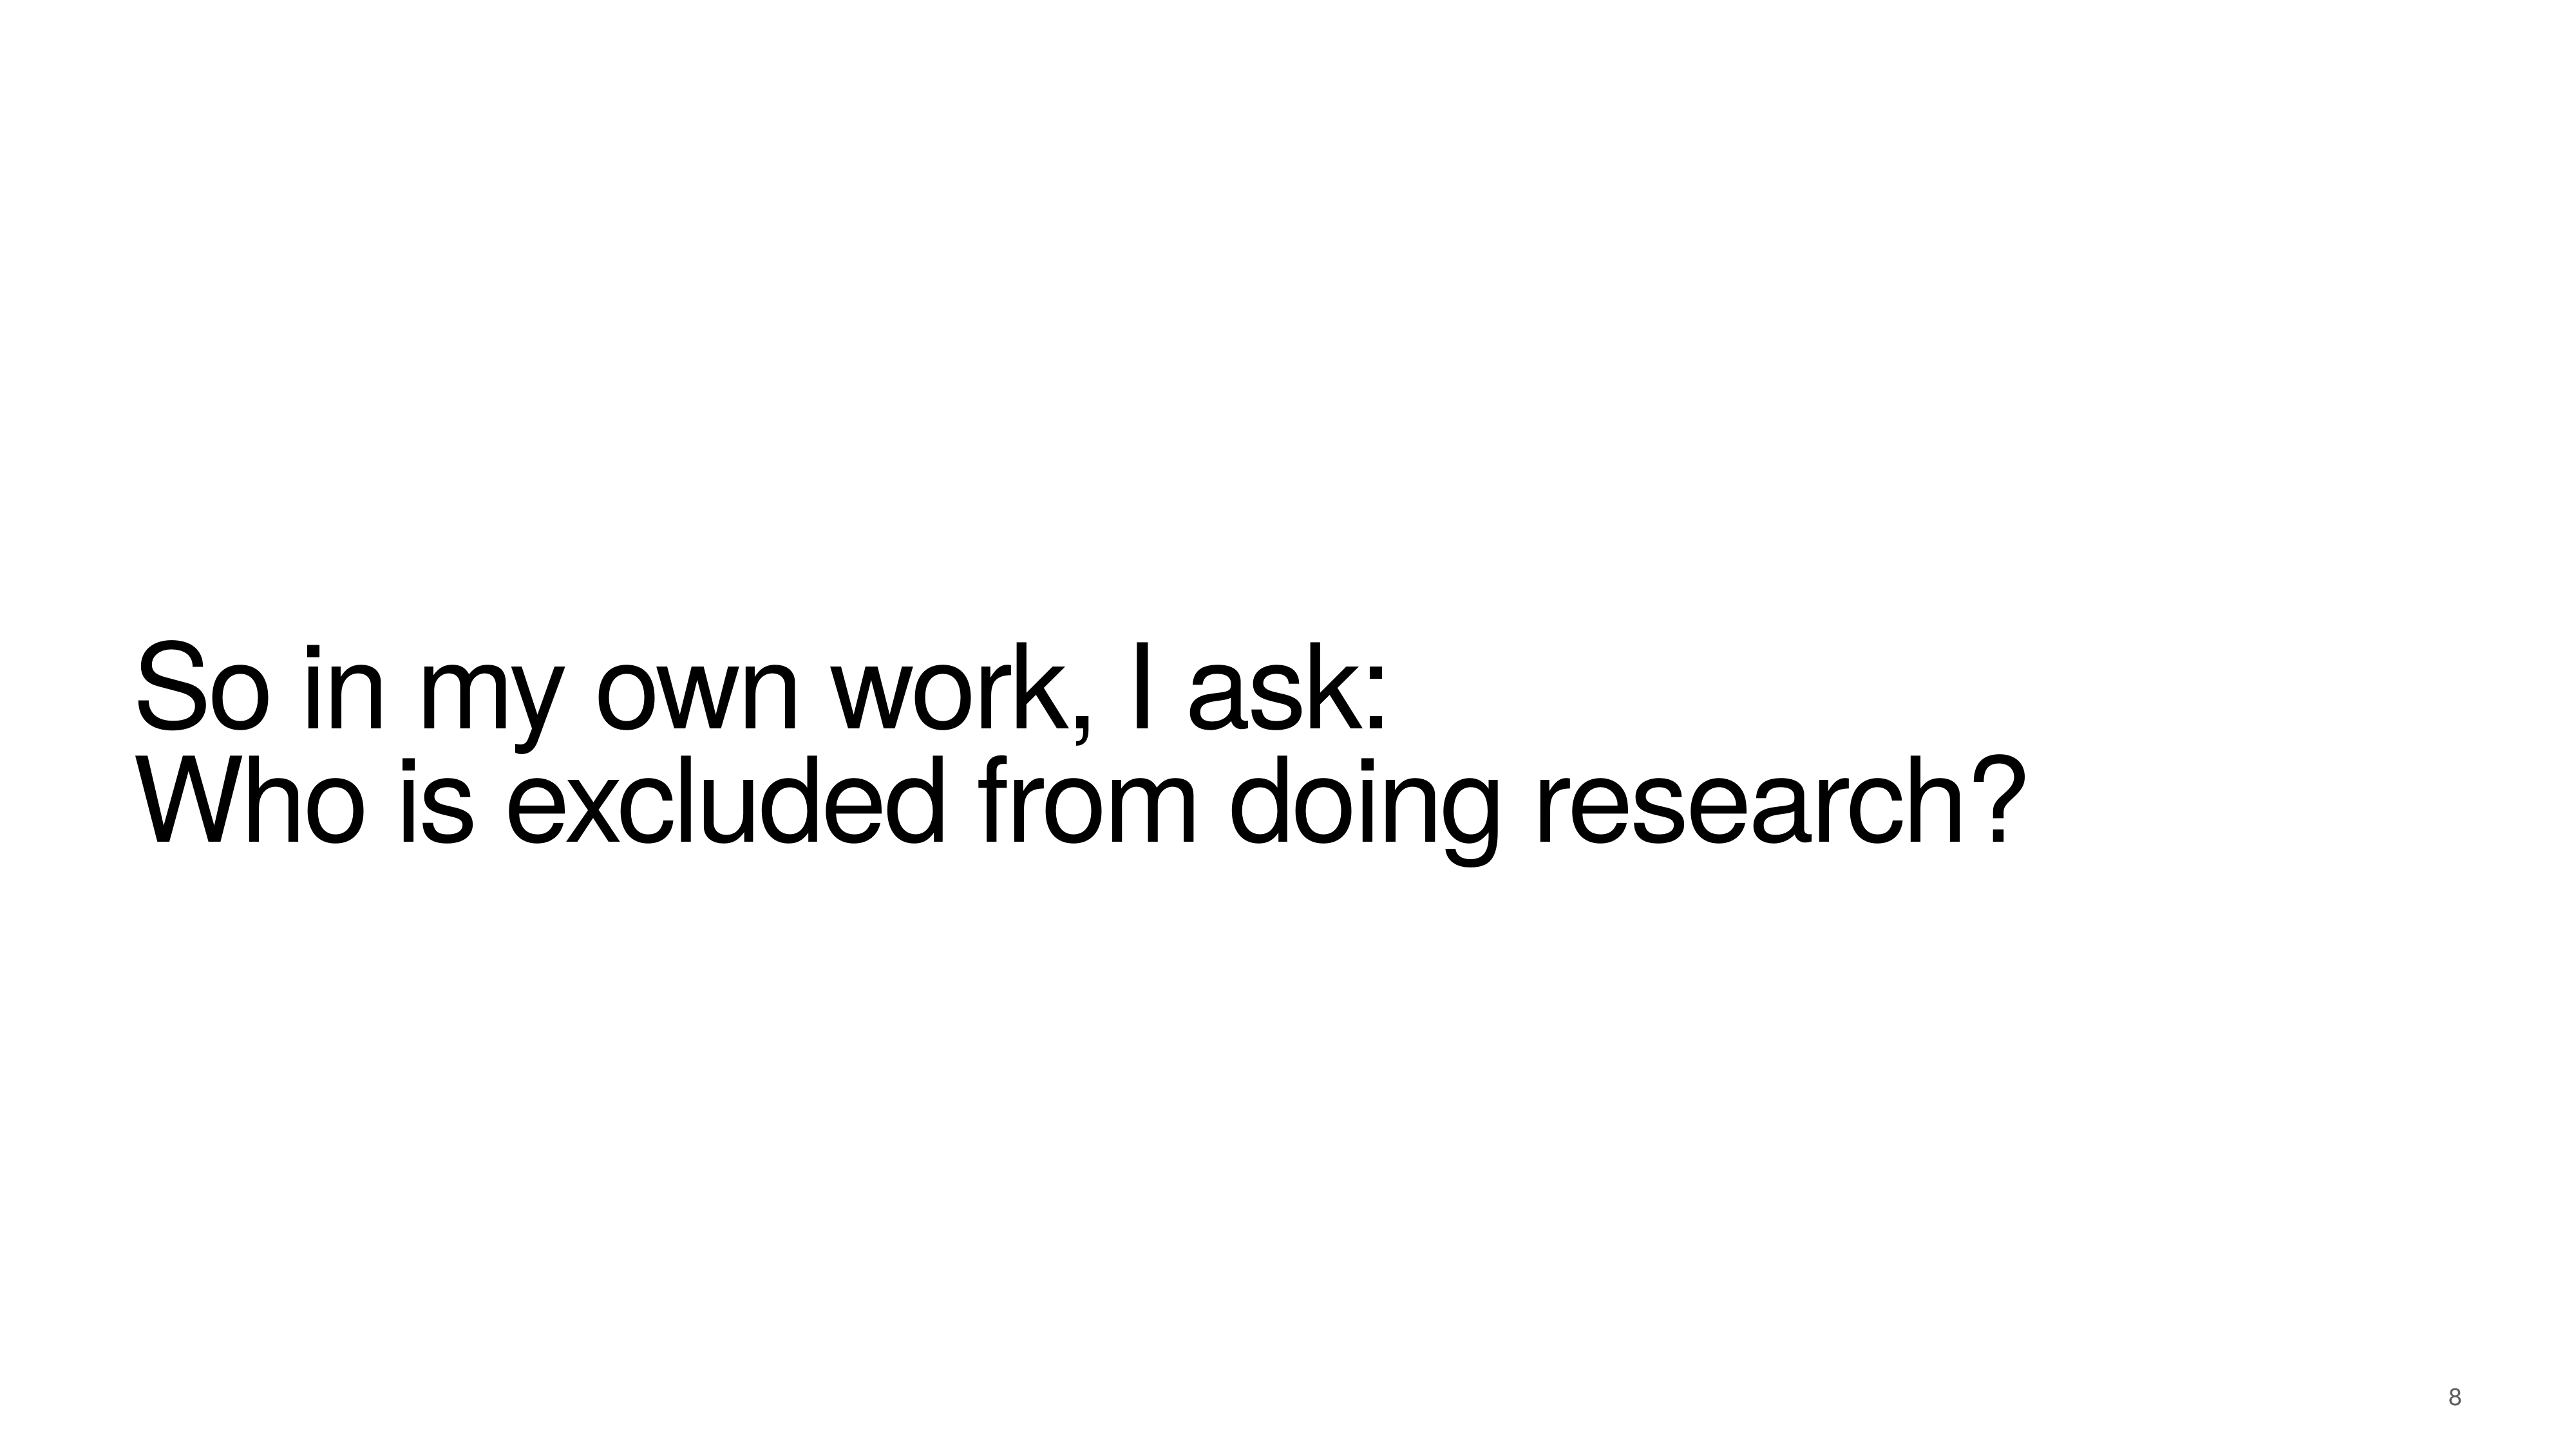

# So in my own work, I ask: Who is excluded from doing research?
8